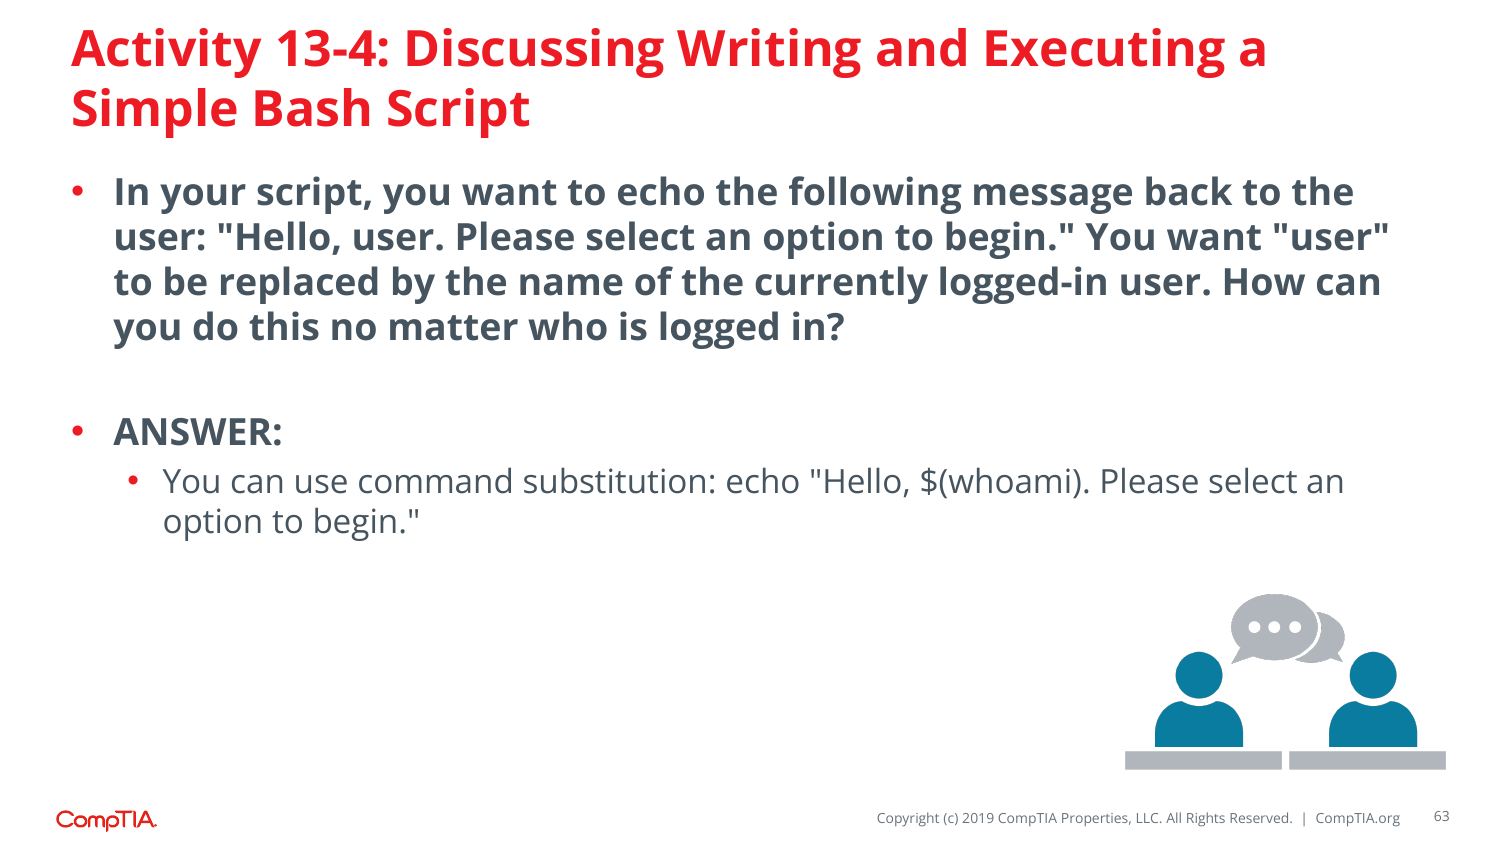

# Activity 13-4: Discussing Writing and Executing a Simple Bash Script
In your script, you want to echo the following message back to the user: "Hello, user. Please select an option to begin." You want "user" to be replaced by the name of the currently logged-in user. How can you do this no matter who is logged in?

ANSWER:
You can use command substitution: echo "Hello, $(whoami). Please select an option to begin."

63